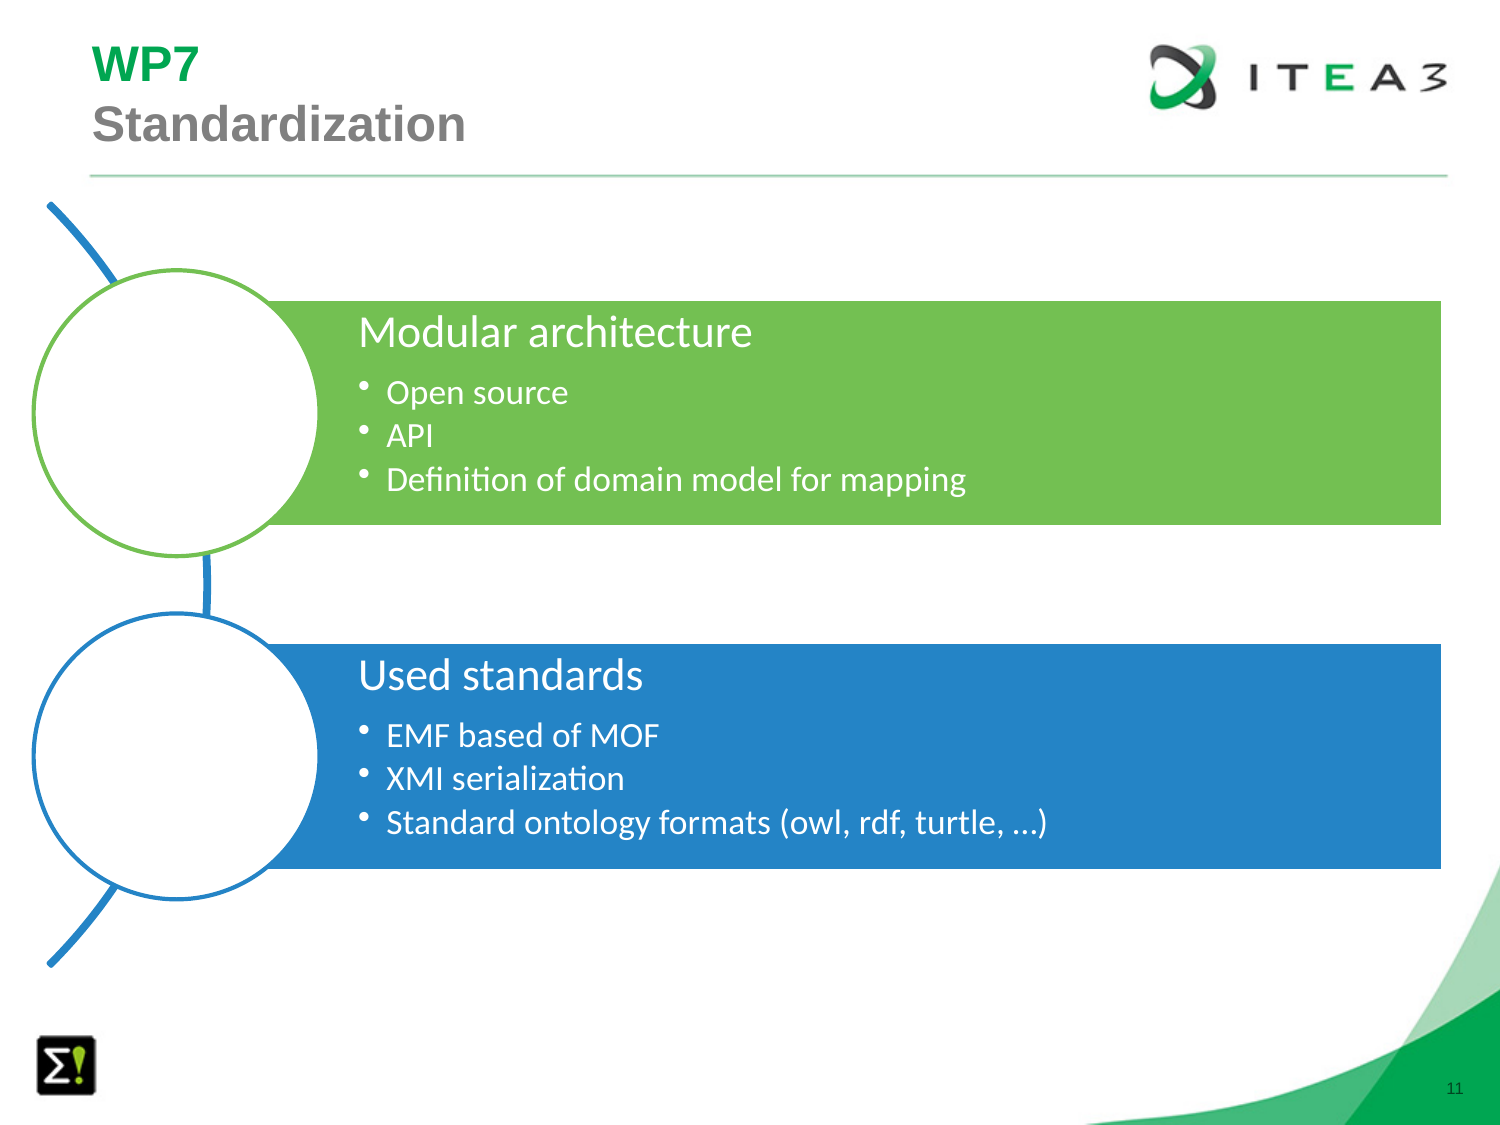

# WP7 Standardization
Modular architecture
Open source
API
Definition of domain model for mapping
Used standards
EMF based of MOF
XMI serialization
Standard ontology formats (owl, rdf, turtle, …)